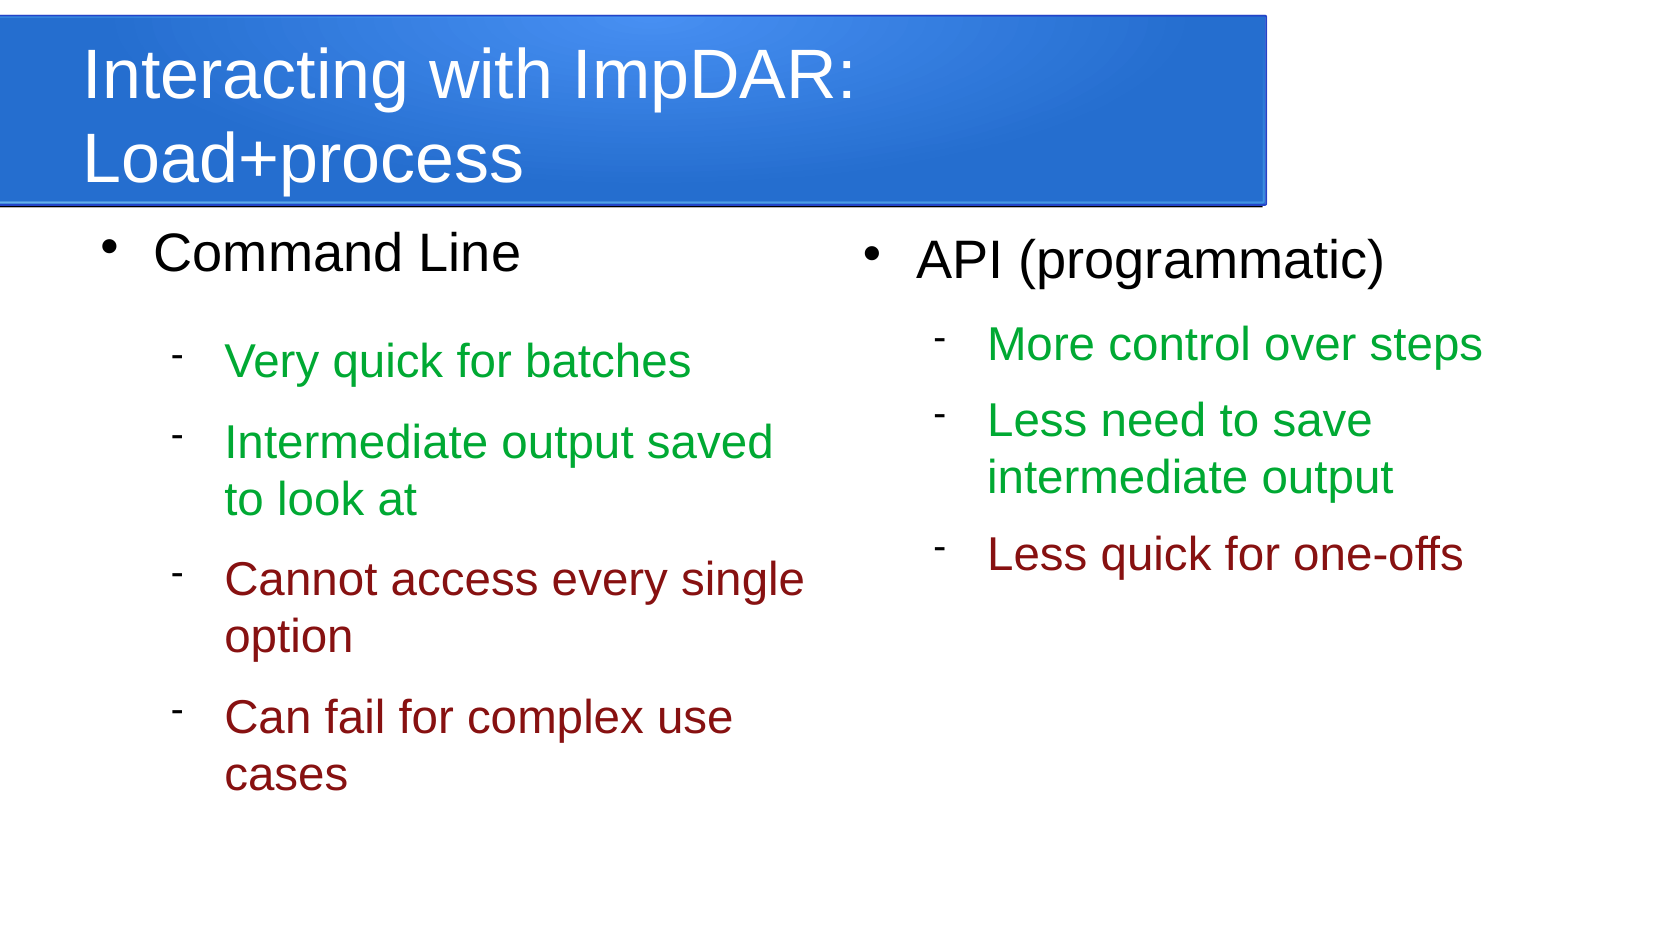

Interacting with ImpDAR: Load+process
Command Line
Very quick for batches
Intermediate output saved to look at
Cannot access every single option
Can fail for complex use cases
API (programmatic)
More control over steps
Less need to save intermediate output
Less quick for one-offs